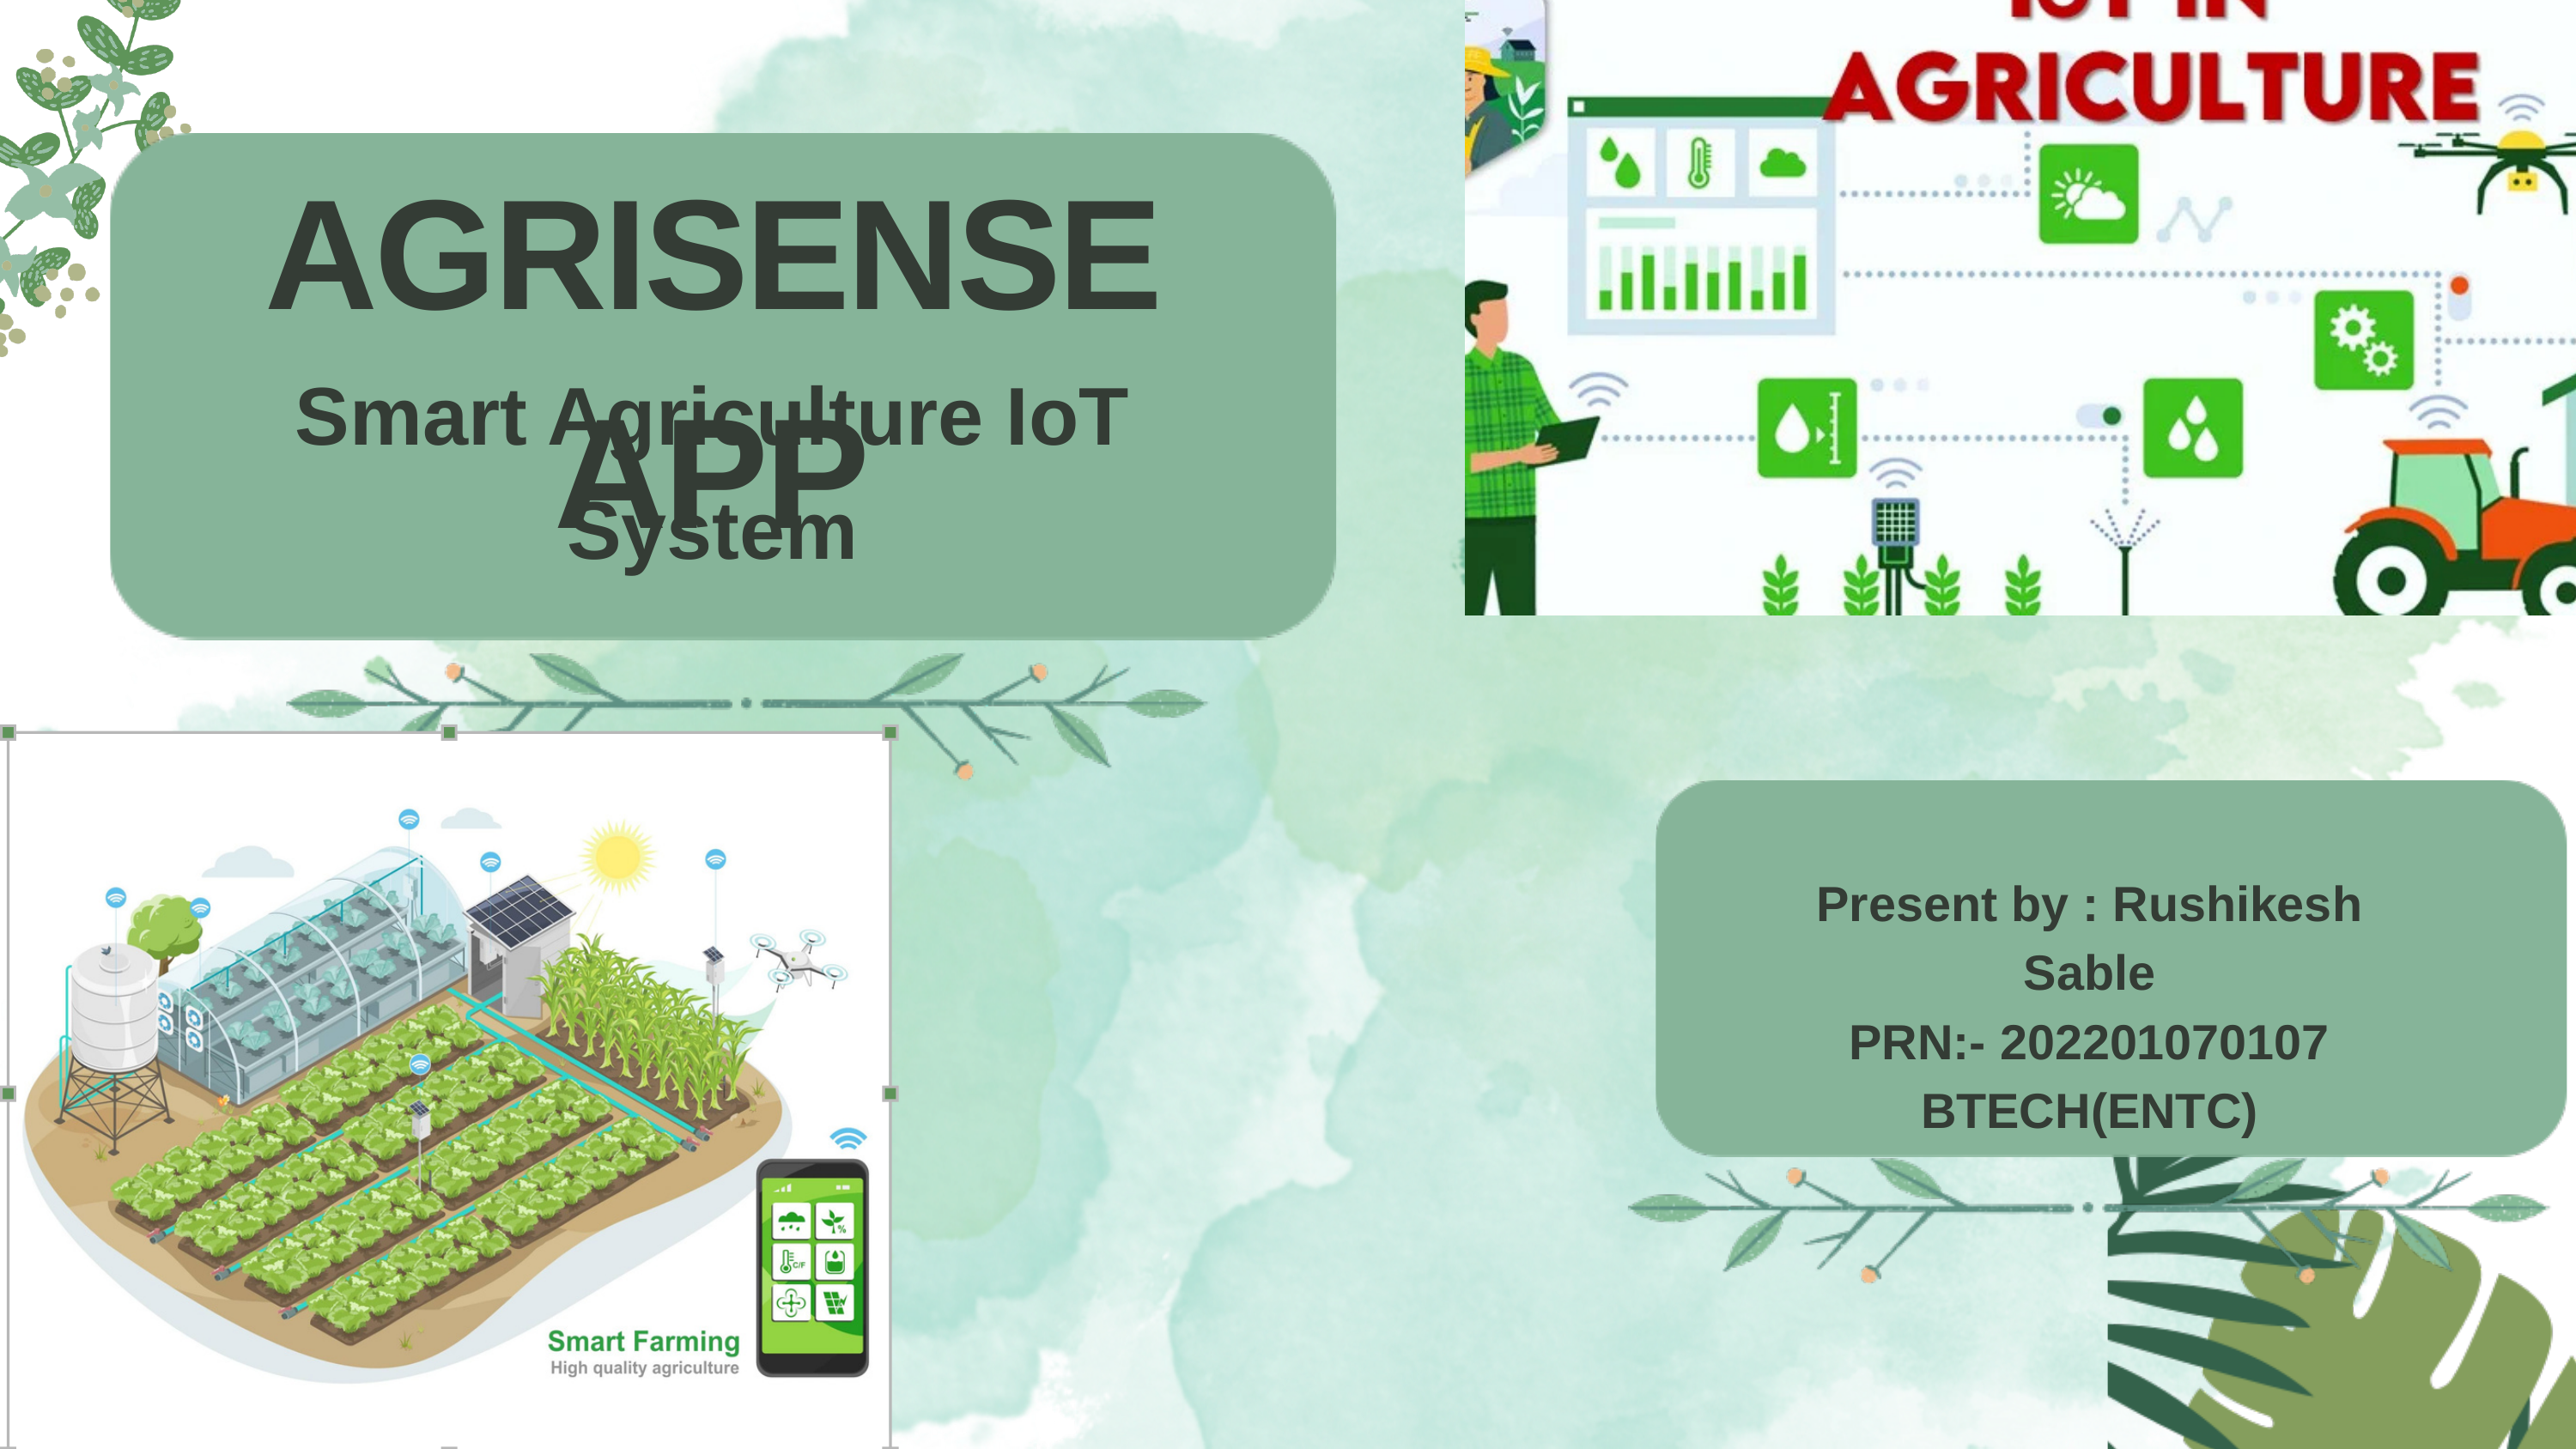

AGRISENSE APP

Smart Agriculture IoT System

Present by : Rushikesh Sable
PRN:- 202201070107
BTECH(ENTC)